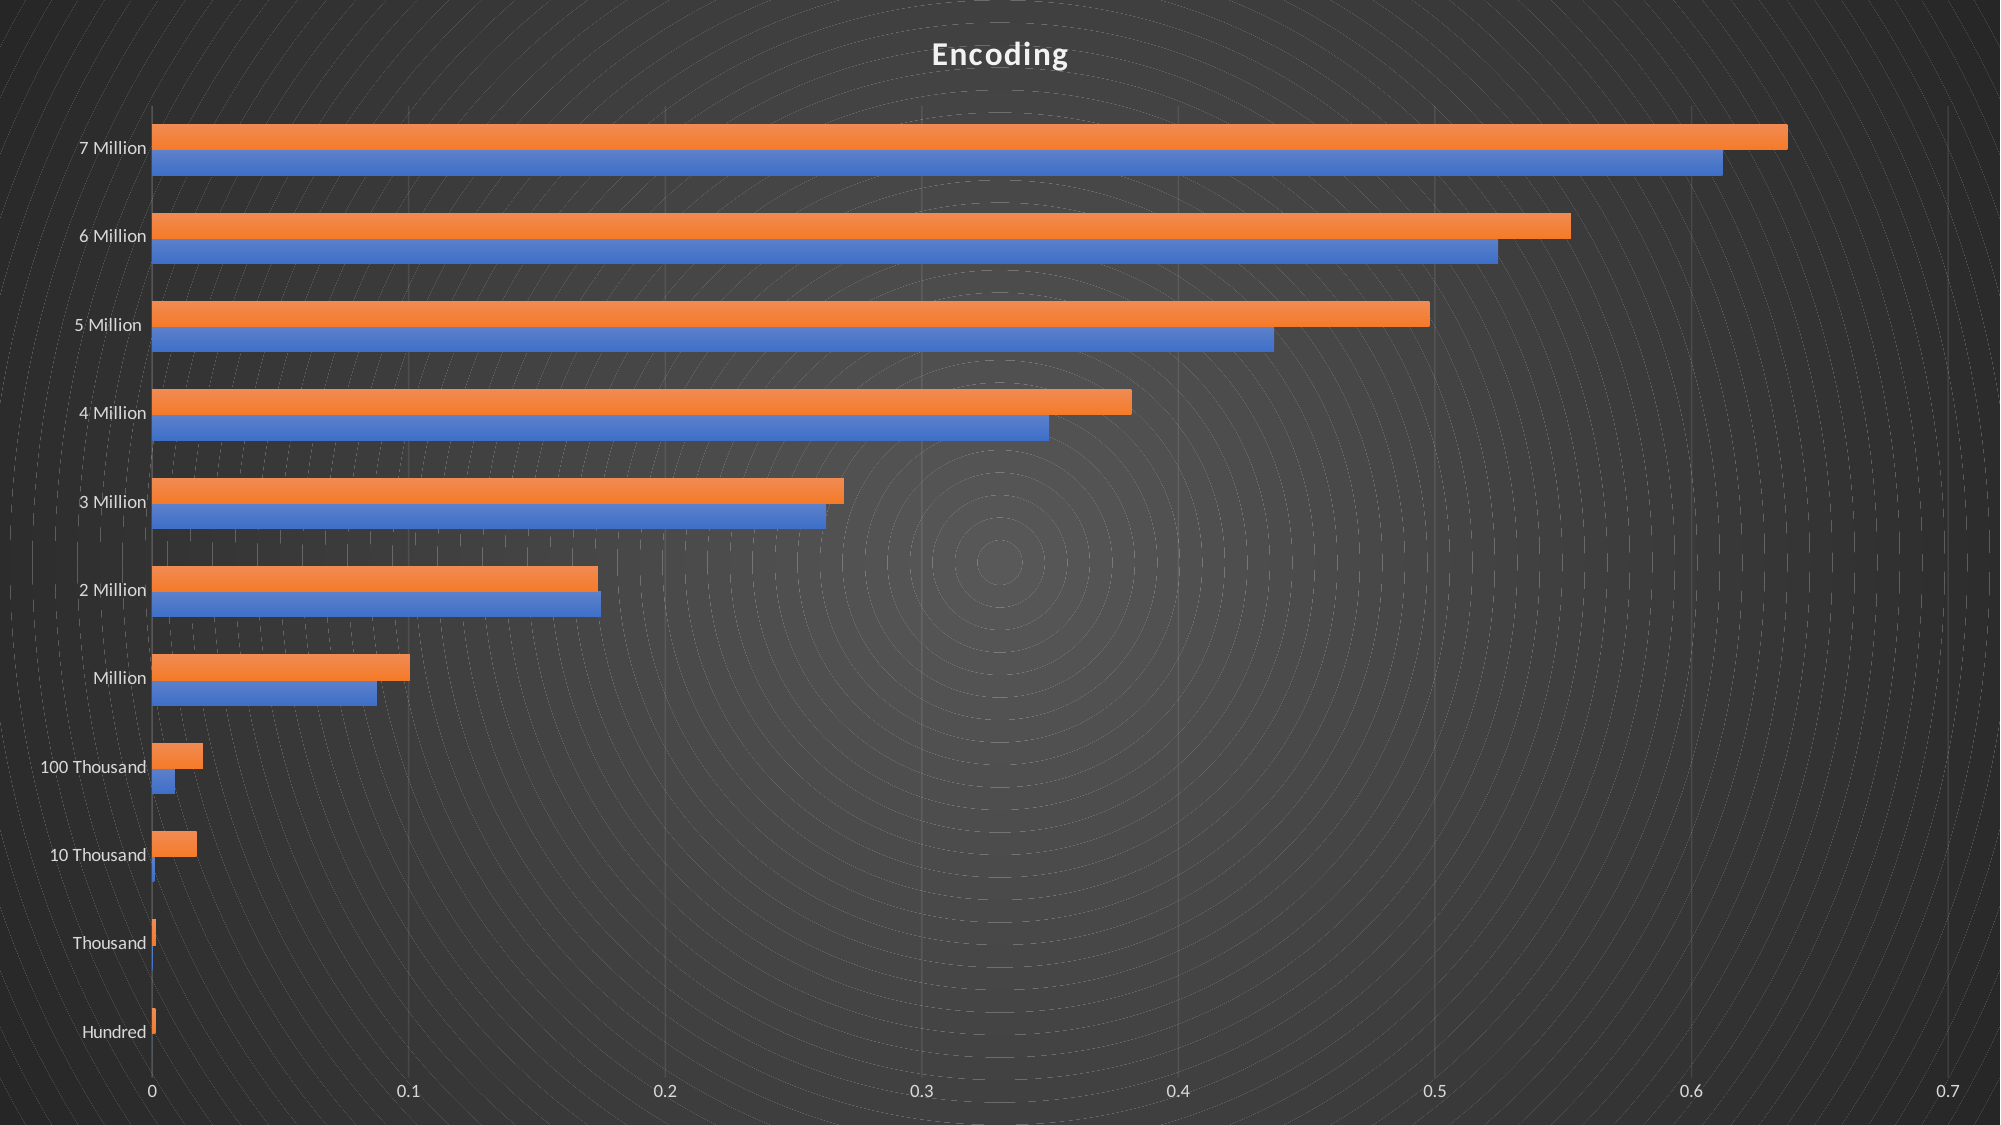

### Chart: Encoding

| Category | Sequential | Parallel |
|---|---|---|
| Hundred | 3.433333333333333e-05 | 0.0012613333333333333 |
| Thousand | 0.00011533333333333334 | 0.001423 |
| 10 Thousand | 0.000919 | 0.01736266666666667 |
| 100 Thousand | 0.008818666666666667 | 0.019736333333333335 |
| Million | 0.08758833333333334 | 0.10041233333333333 |
| 2 Million | 0.174917 | 0.173767 |
| 3 Million | 0.26269166666666666 | 0.26962 |
| 4 Million | 0.349643 | 0.3816466666666667 |
| 5 Million  | 0.4373303333333333 | 0.4977756666666666 |
| 6 Million | 0.5246146666666666 | 0.5529876666666667 |
| 7 Million | 0.6119883333333332 | 0.6373386666666666 |